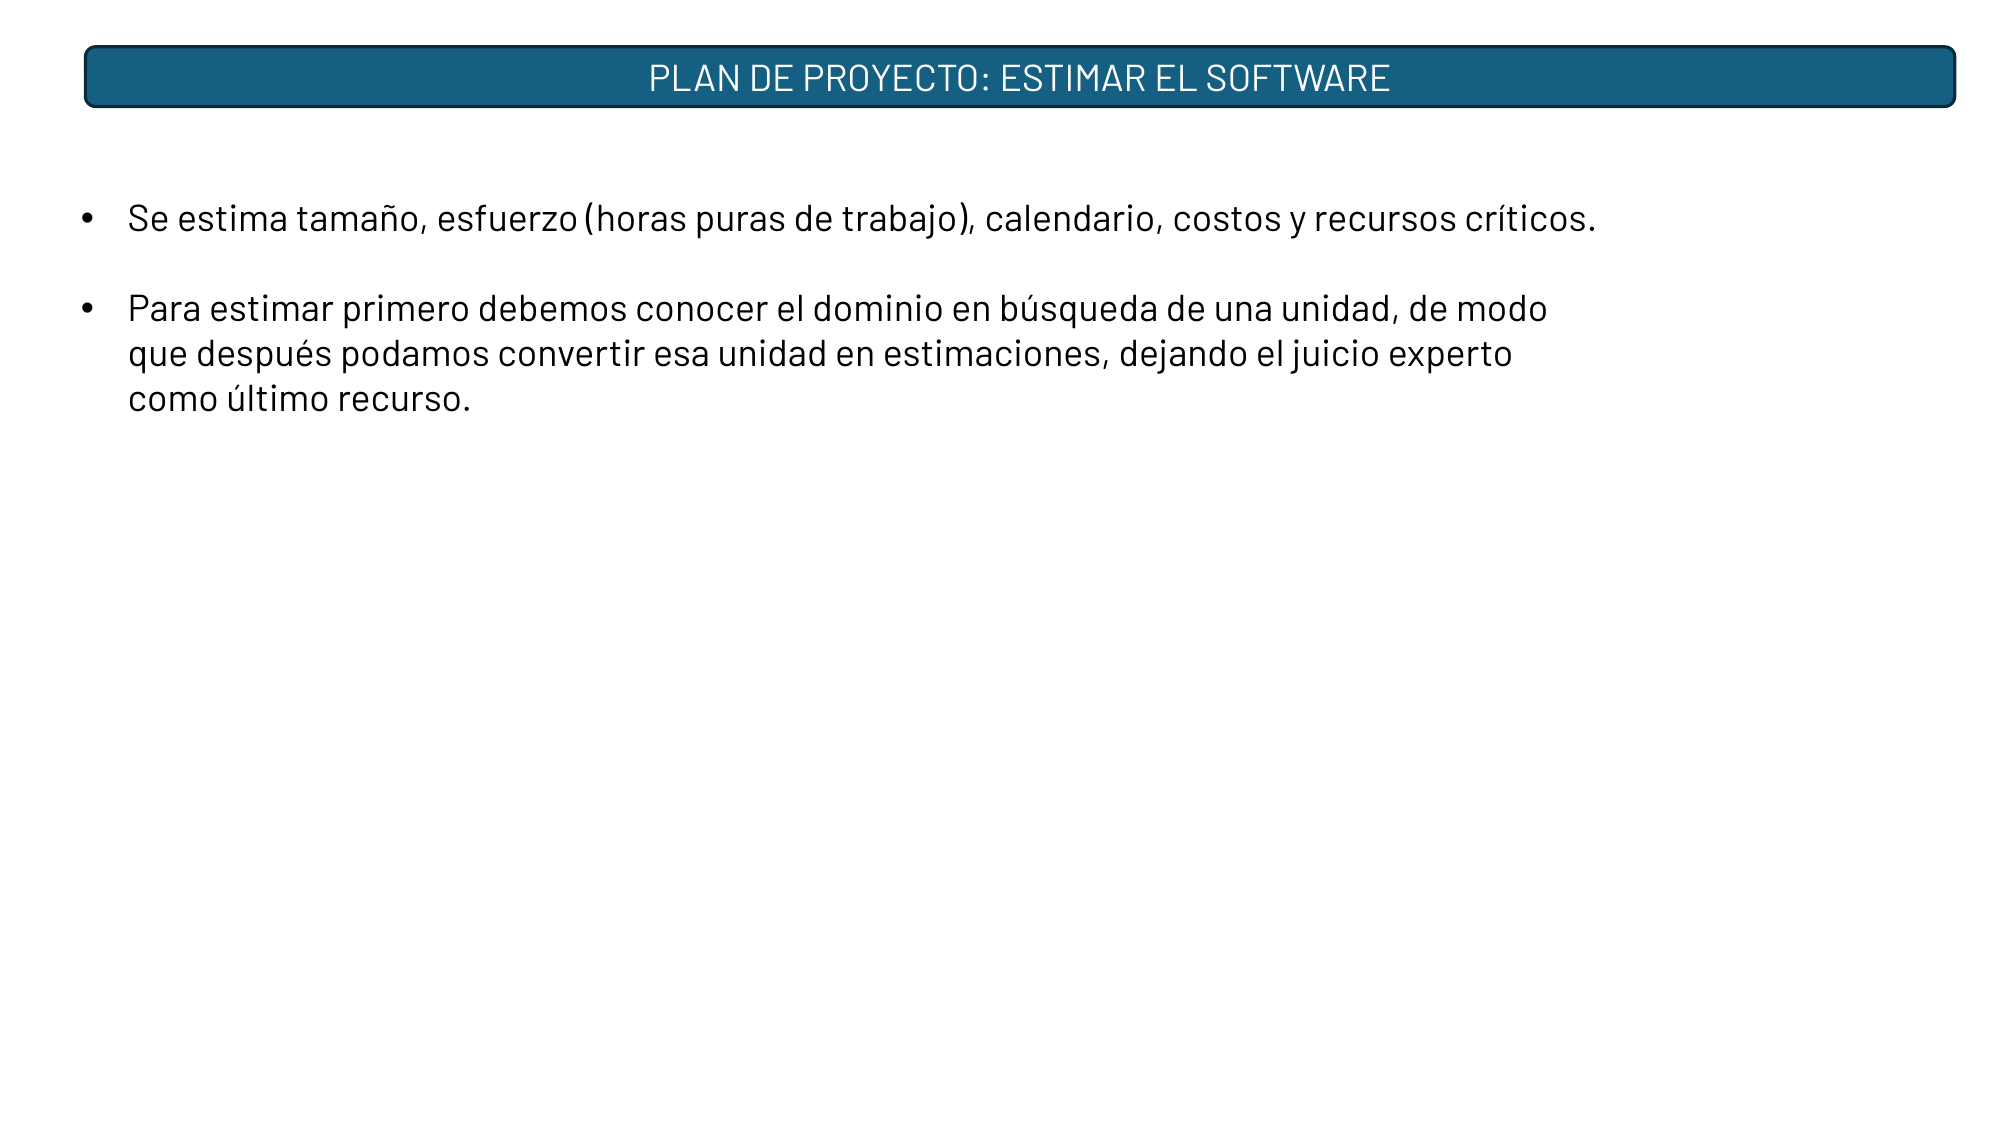

PLAN DE PROYECTO: ESTIMAR EL SOFTWARE
Se estima tamaño, esfuerzo (horas puras de trabajo), calendario, costos y recursos críticos.

Para estimar primero debemos conocer el dominio en búsqueda de una unidad, de modo que después podamos convertir esa unidad en estimaciones, dejando el juicio experto como último recurso.